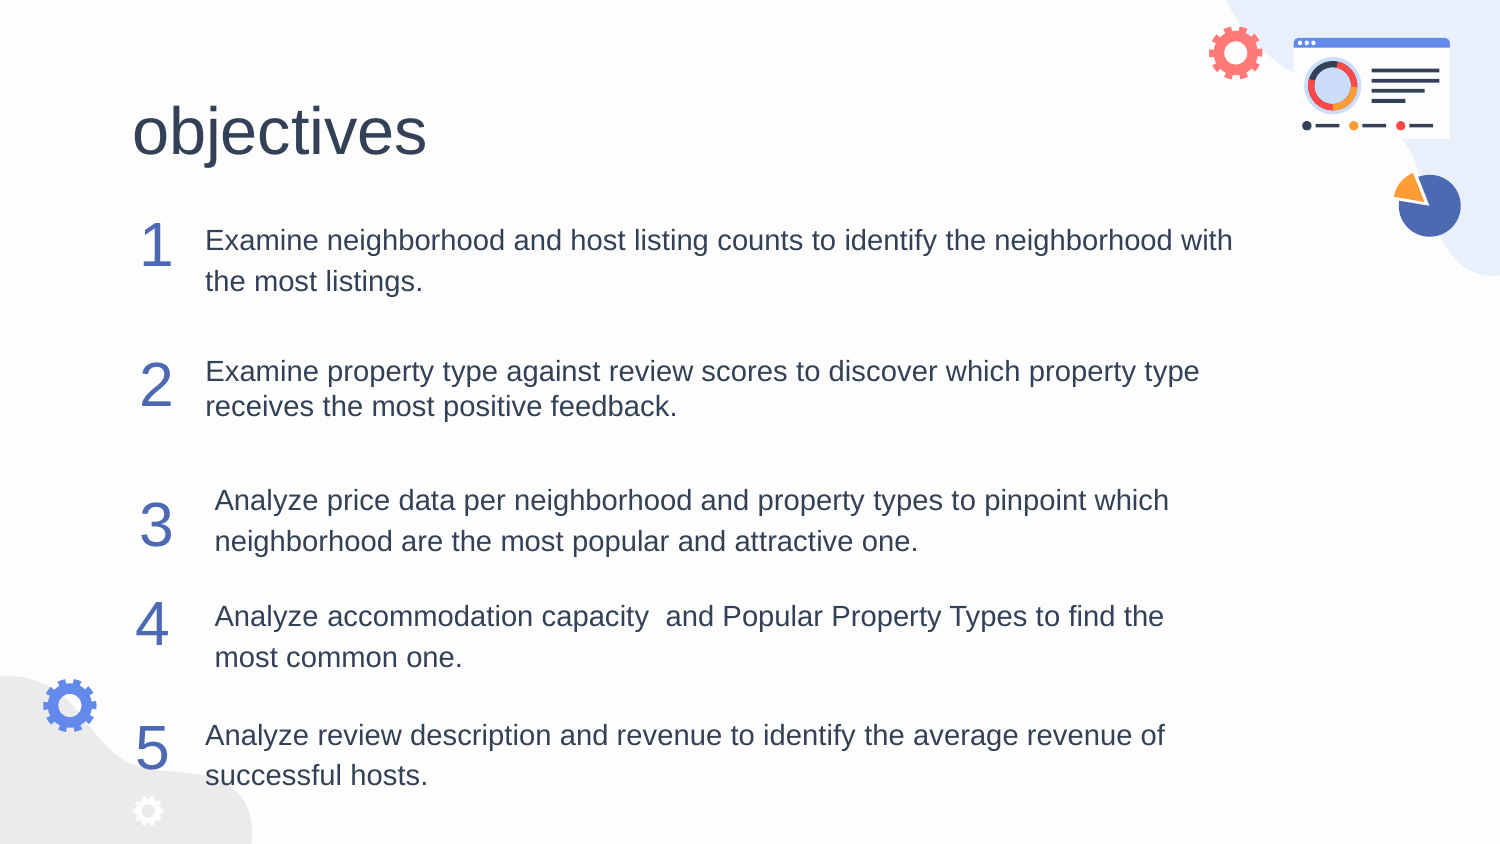

# objectives

1
Examine neighborhood and host listing counts to identify the neighborhood with the most listings.
Examine property type against review scores to discover which property type receives the most positive feedback.

2
Analyze price data per neighborhood and property types to pinpoint which neighborhood are the most popular and attractive one.
3
Analyze accommodation capacity  and Popular Property Types to find the most common one.
4
5
Analyze review description and revenue to identify the average revenue of successful hosts.